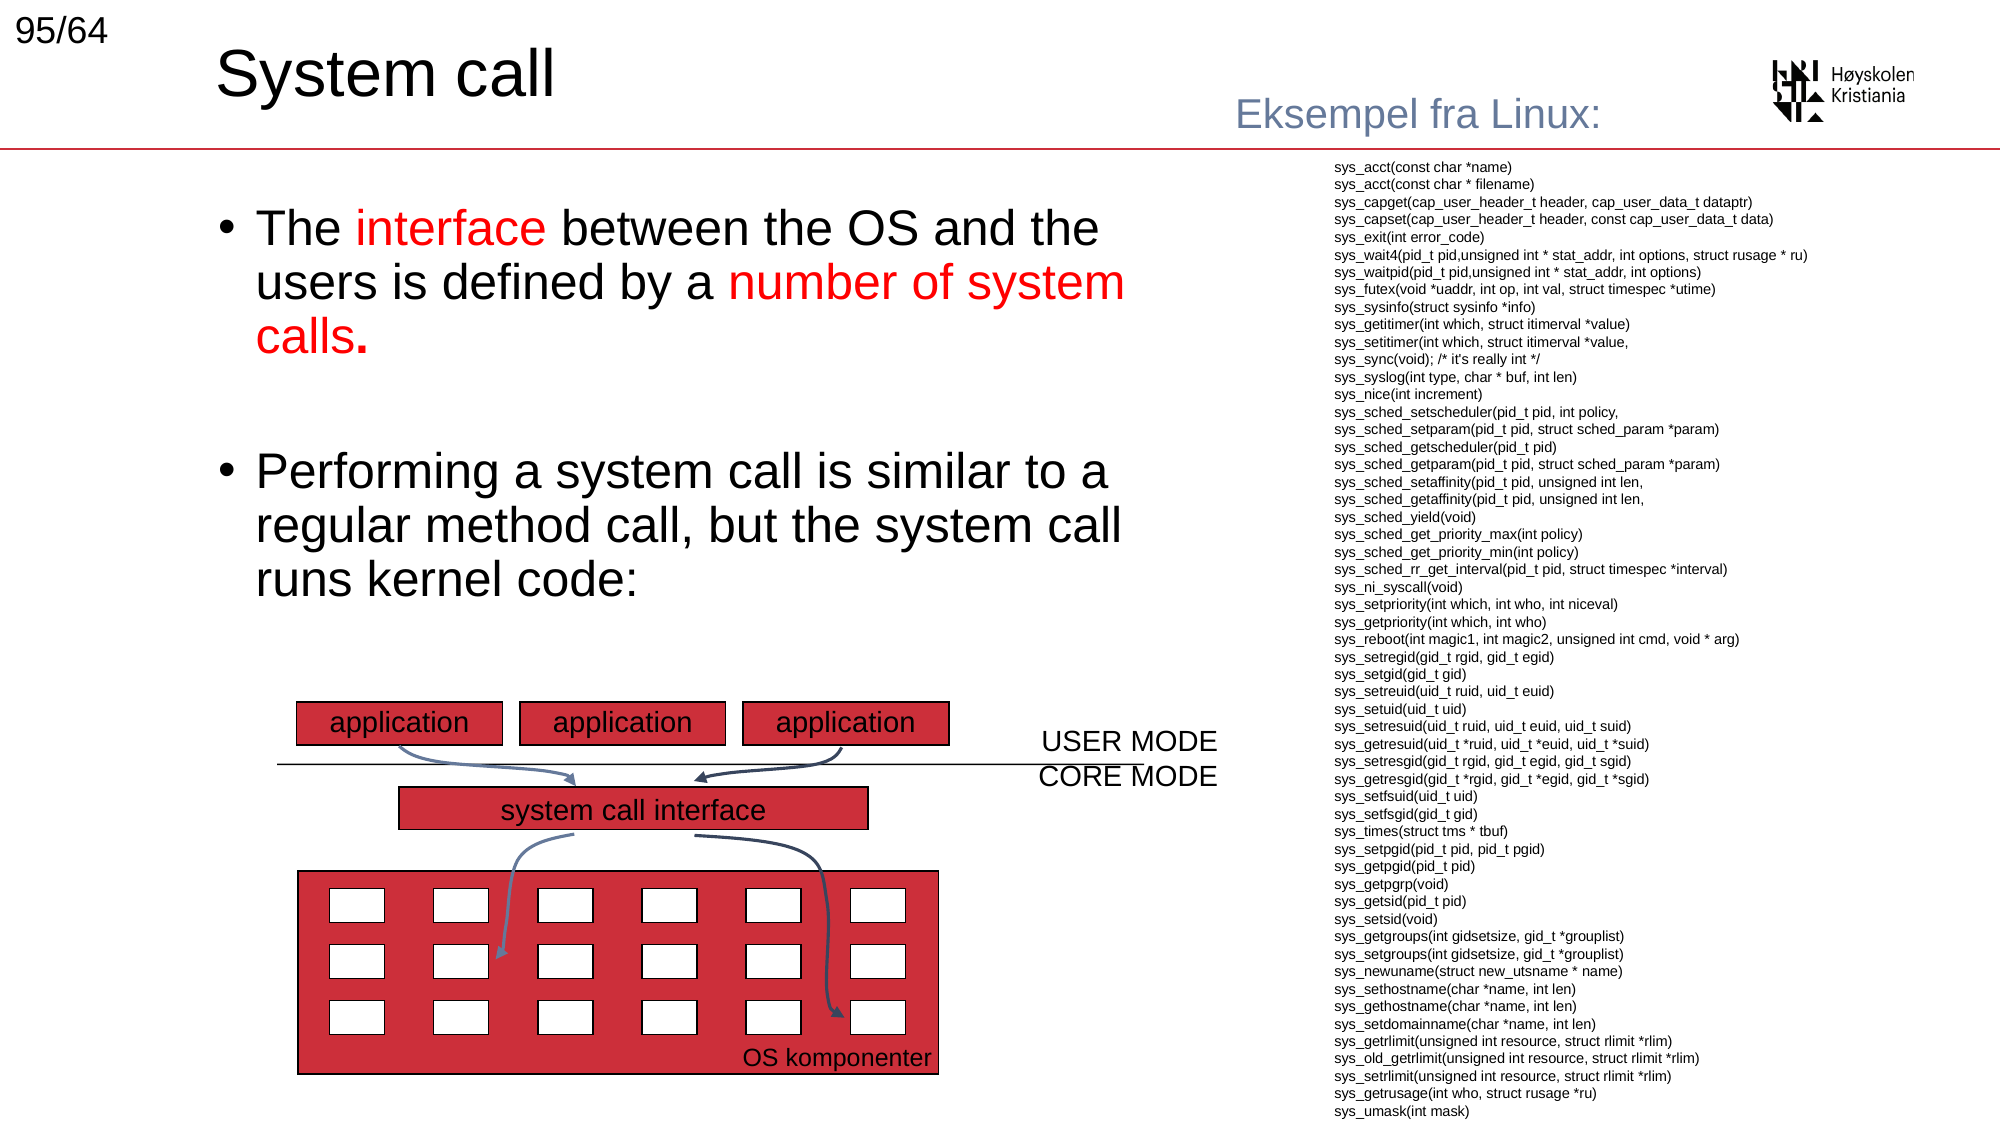

95/64
# System call
Eksempel fra Linux:
sys_acct(const char *name)
sys_acct(const char * filename)
sys_capget(cap_user_header_t header, cap_user_data_t dataptr)
sys_capset(cap_user_header_t header, const cap_user_data_t data)
sys_exit(int error_code)
sys_wait4(pid_t pid,unsigned int * stat_addr, int options, struct rusage * ru)
sys_waitpid(pid_t pid,unsigned int * stat_addr, int options)
sys_futex(void *uaddr, int op, int val, struct timespec *utime)
sys_sysinfo(struct sysinfo *info)
sys_getitimer(int which, struct itimerval *value)
sys_setitimer(int which, struct itimerval *value,
sys_sync(void); /* it's really int */
sys_syslog(int type, char * buf, int len)
sys_nice(int increment)
sys_sched_setscheduler(pid_t pid, int policy,
sys_sched_setparam(pid_t pid, struct sched_param *param)
sys_sched_getscheduler(pid_t pid)
sys_sched_getparam(pid_t pid, struct sched_param *param)
sys_sched_setaffinity(pid_t pid, unsigned int len,
sys_sched_getaffinity(pid_t pid, unsigned int len,
sys_sched_yield(void)
sys_sched_get_priority_max(int policy)
sys_sched_get_priority_min(int policy)
sys_sched_rr_get_interval(pid_t pid, struct timespec *interval)
sys_ni_syscall(void)
sys_setpriority(int which, int who, int niceval)
sys_getpriority(int which, int who)
sys_reboot(int magic1, int magic2, unsigned int cmd, void * arg)
sys_setregid(gid_t rgid, gid_t egid)
sys_setgid(gid_t gid)
sys_setreuid(uid_t ruid, uid_t euid)
sys_setuid(uid_t uid)
sys_setresuid(uid_t ruid, uid_t euid, uid_t suid)
sys_getresuid(uid_t *ruid, uid_t *euid, uid_t *suid)
sys_setresgid(gid_t rgid, gid_t egid, gid_t sgid)
sys_getresgid(gid_t *rgid, gid_t *egid, gid_t *sgid)
sys_setfsuid(uid_t uid)
sys_setfsgid(gid_t gid)
sys_times(struct tms * tbuf)
sys_setpgid(pid_t pid, pid_t pgid)
sys_getpgid(pid_t pid)
sys_getpgrp(void)
sys_getsid(pid_t pid)
sys_setsid(void)
sys_getgroups(int gidsetsize, gid_t *grouplist)
sys_setgroups(int gidsetsize, gid_t *grouplist)
sys_newuname(struct new_utsname * name)
sys_sethostname(char *name, int len)
sys_gethostname(char *name, int len)
sys_setdomainname(char *name, int len)
sys_getrlimit(unsigned int resource, struct rlimit *rlim)
sys_old_getrlimit(unsigned int resource, struct rlimit *rlim)
sys_setrlimit(unsigned int resource, struct rlimit *rlim)
sys_getrusage(int who, struct rusage *ru)
sys_umask(int mask)
The interface between the OS and the users is defined by a number of system calls.
Performing a system call is similar to a regular method call, but the system call runs kernel code:
application
application
application
USER MODE
CORE MODE

system call interface

OS komponenter